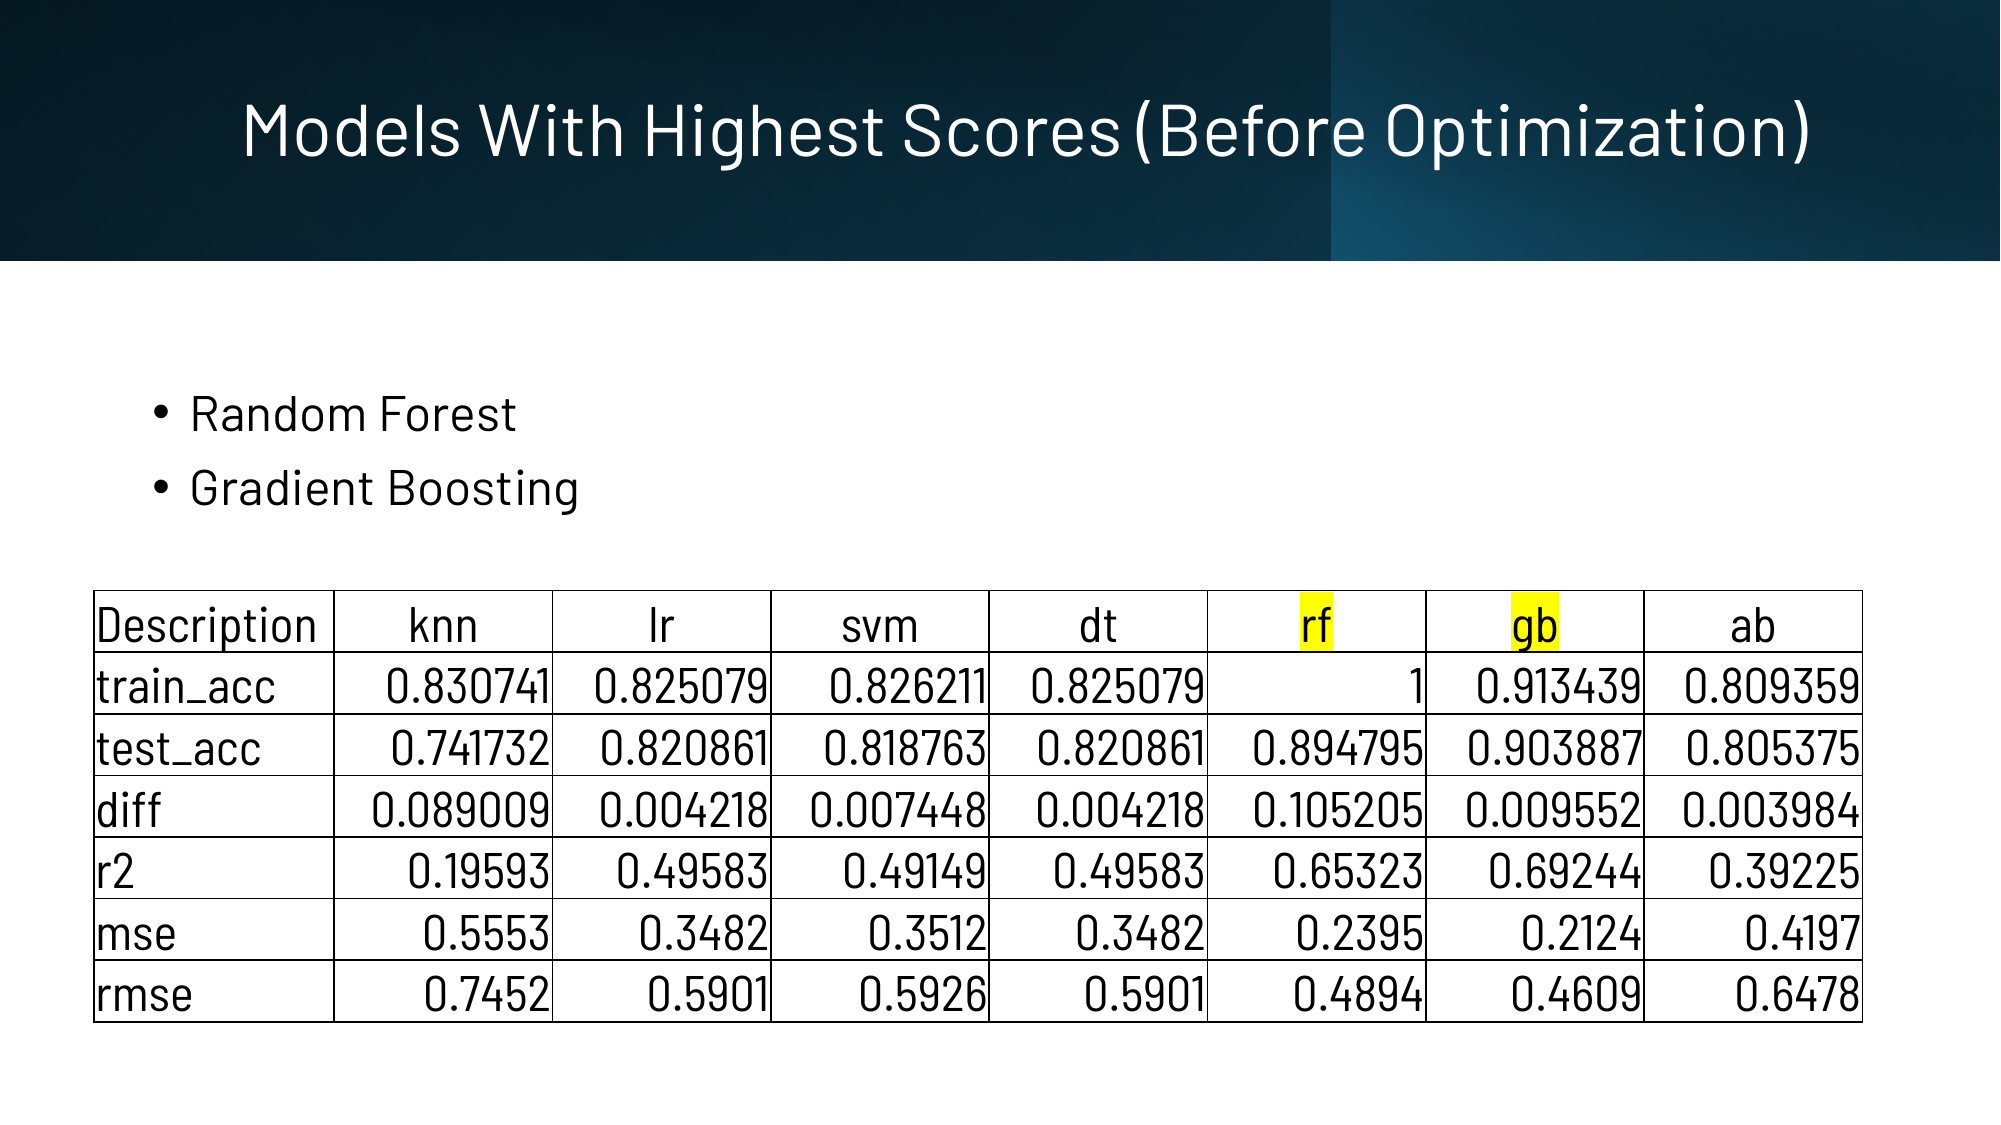

# Models With Highest Scores (Before Optimization)

Random Forest
Gradient Boosting

| Description | knn | lr | svm | dt | rf | gb | ab |
| --- | --- | --- | --- | --- | --- | --- | --- |
| train\_acc | 0.830741 | 0.825079 | 0.826211 | 0.825079 | 1 | 0.913439 | 0.809359 |
| test\_acc | 0.741732 | 0.820861 | 0.818763 | 0.820861 | 0.894795 | 0.903887 | 0.805375 |
| diff | 0.089009 | 0.004218 | 0.007448 | 0.004218 | 0.105205 | 0.009552 | 0.003984 |
| r2 | 0.19593 | 0.49583 | 0.49149 | 0.49583 | 0.65323 | 0.69244 | 0.39225 |
| mse | 0.5553 | 0.3482 | 0.3512 | 0.3482 | 0.2395 | 0.2124 | 0.4197 |
| rmse | 0.7452 | 0.5901 | 0.5926 | 0.5901 | 0.4894 | 0.4609 | 0.6478 |